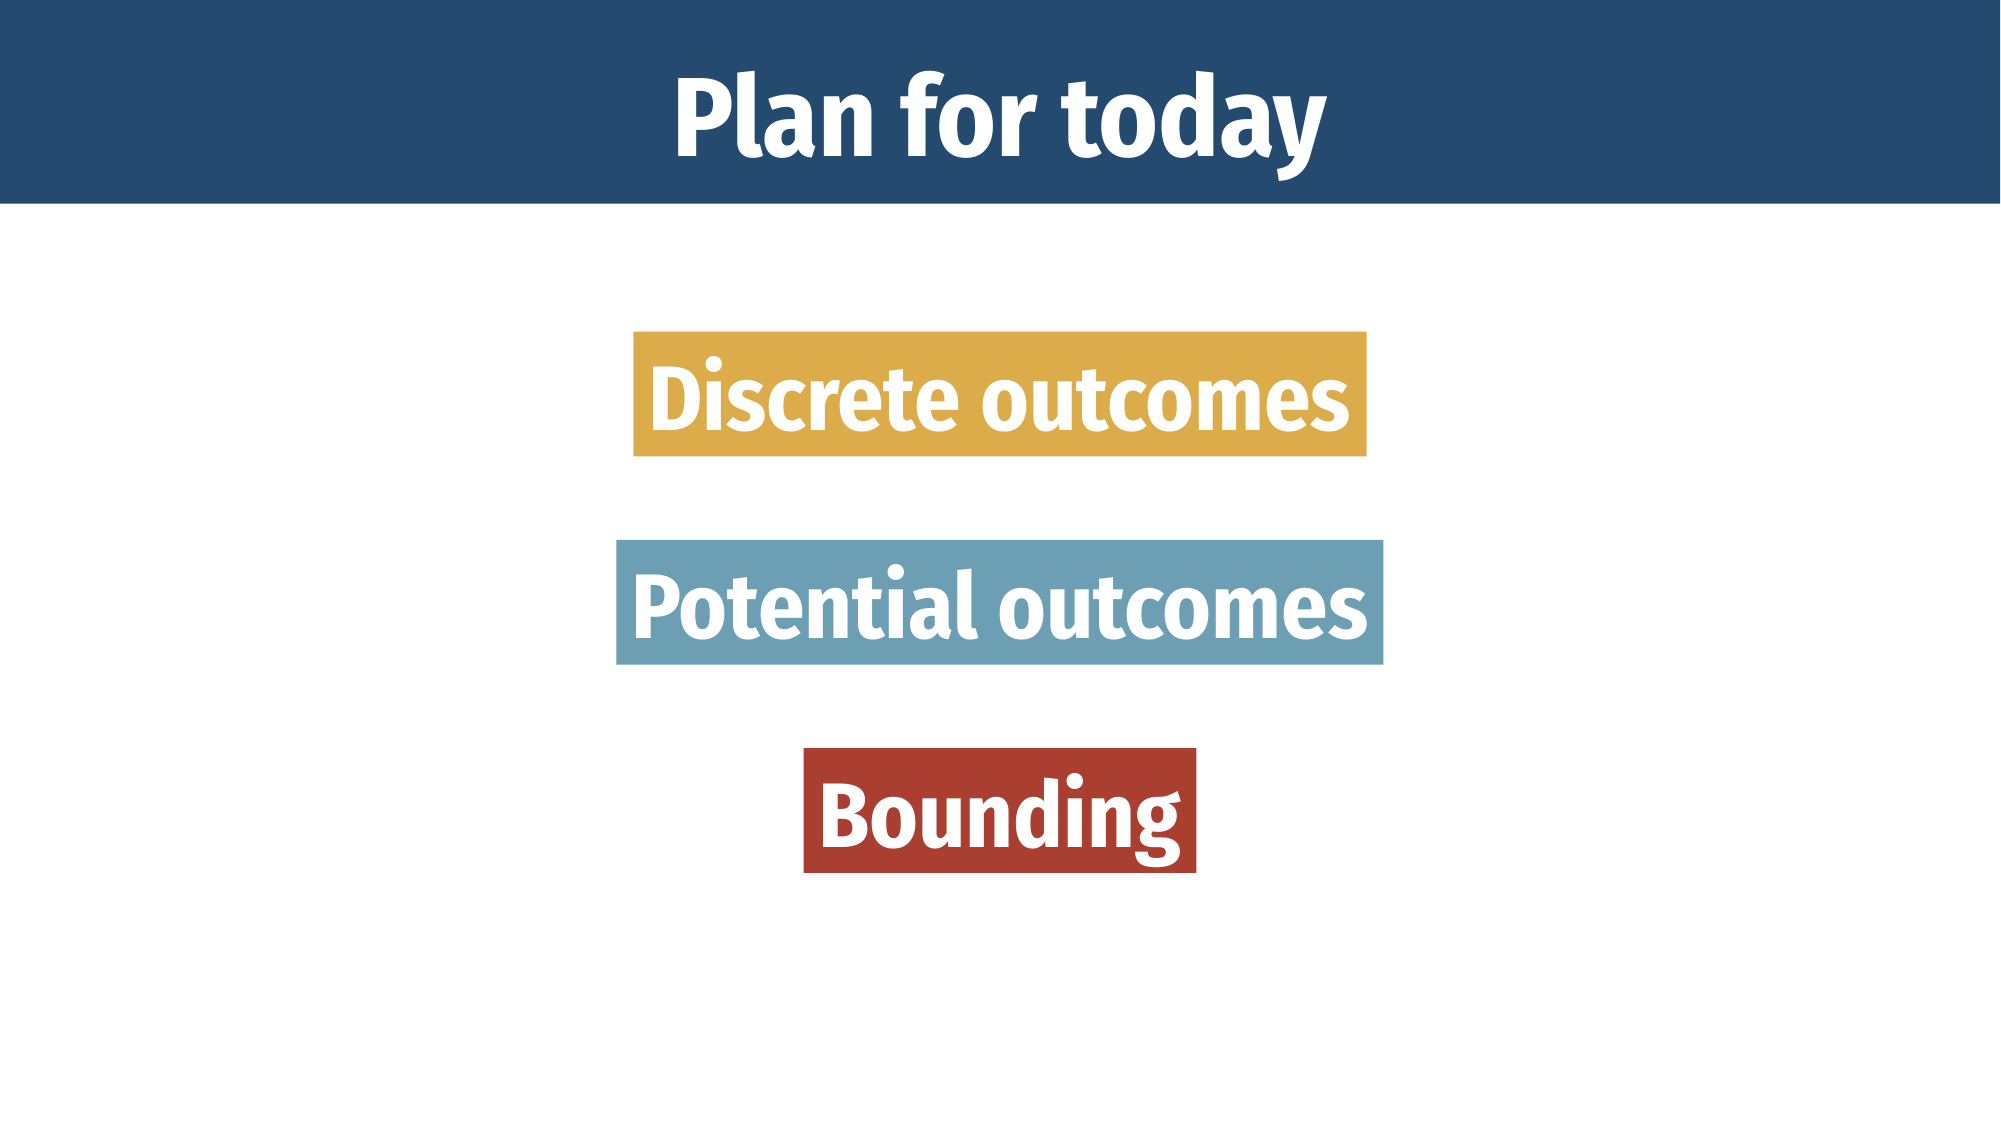

# Plan for today
Discrete outcomes
Potential outcomes
Bounding